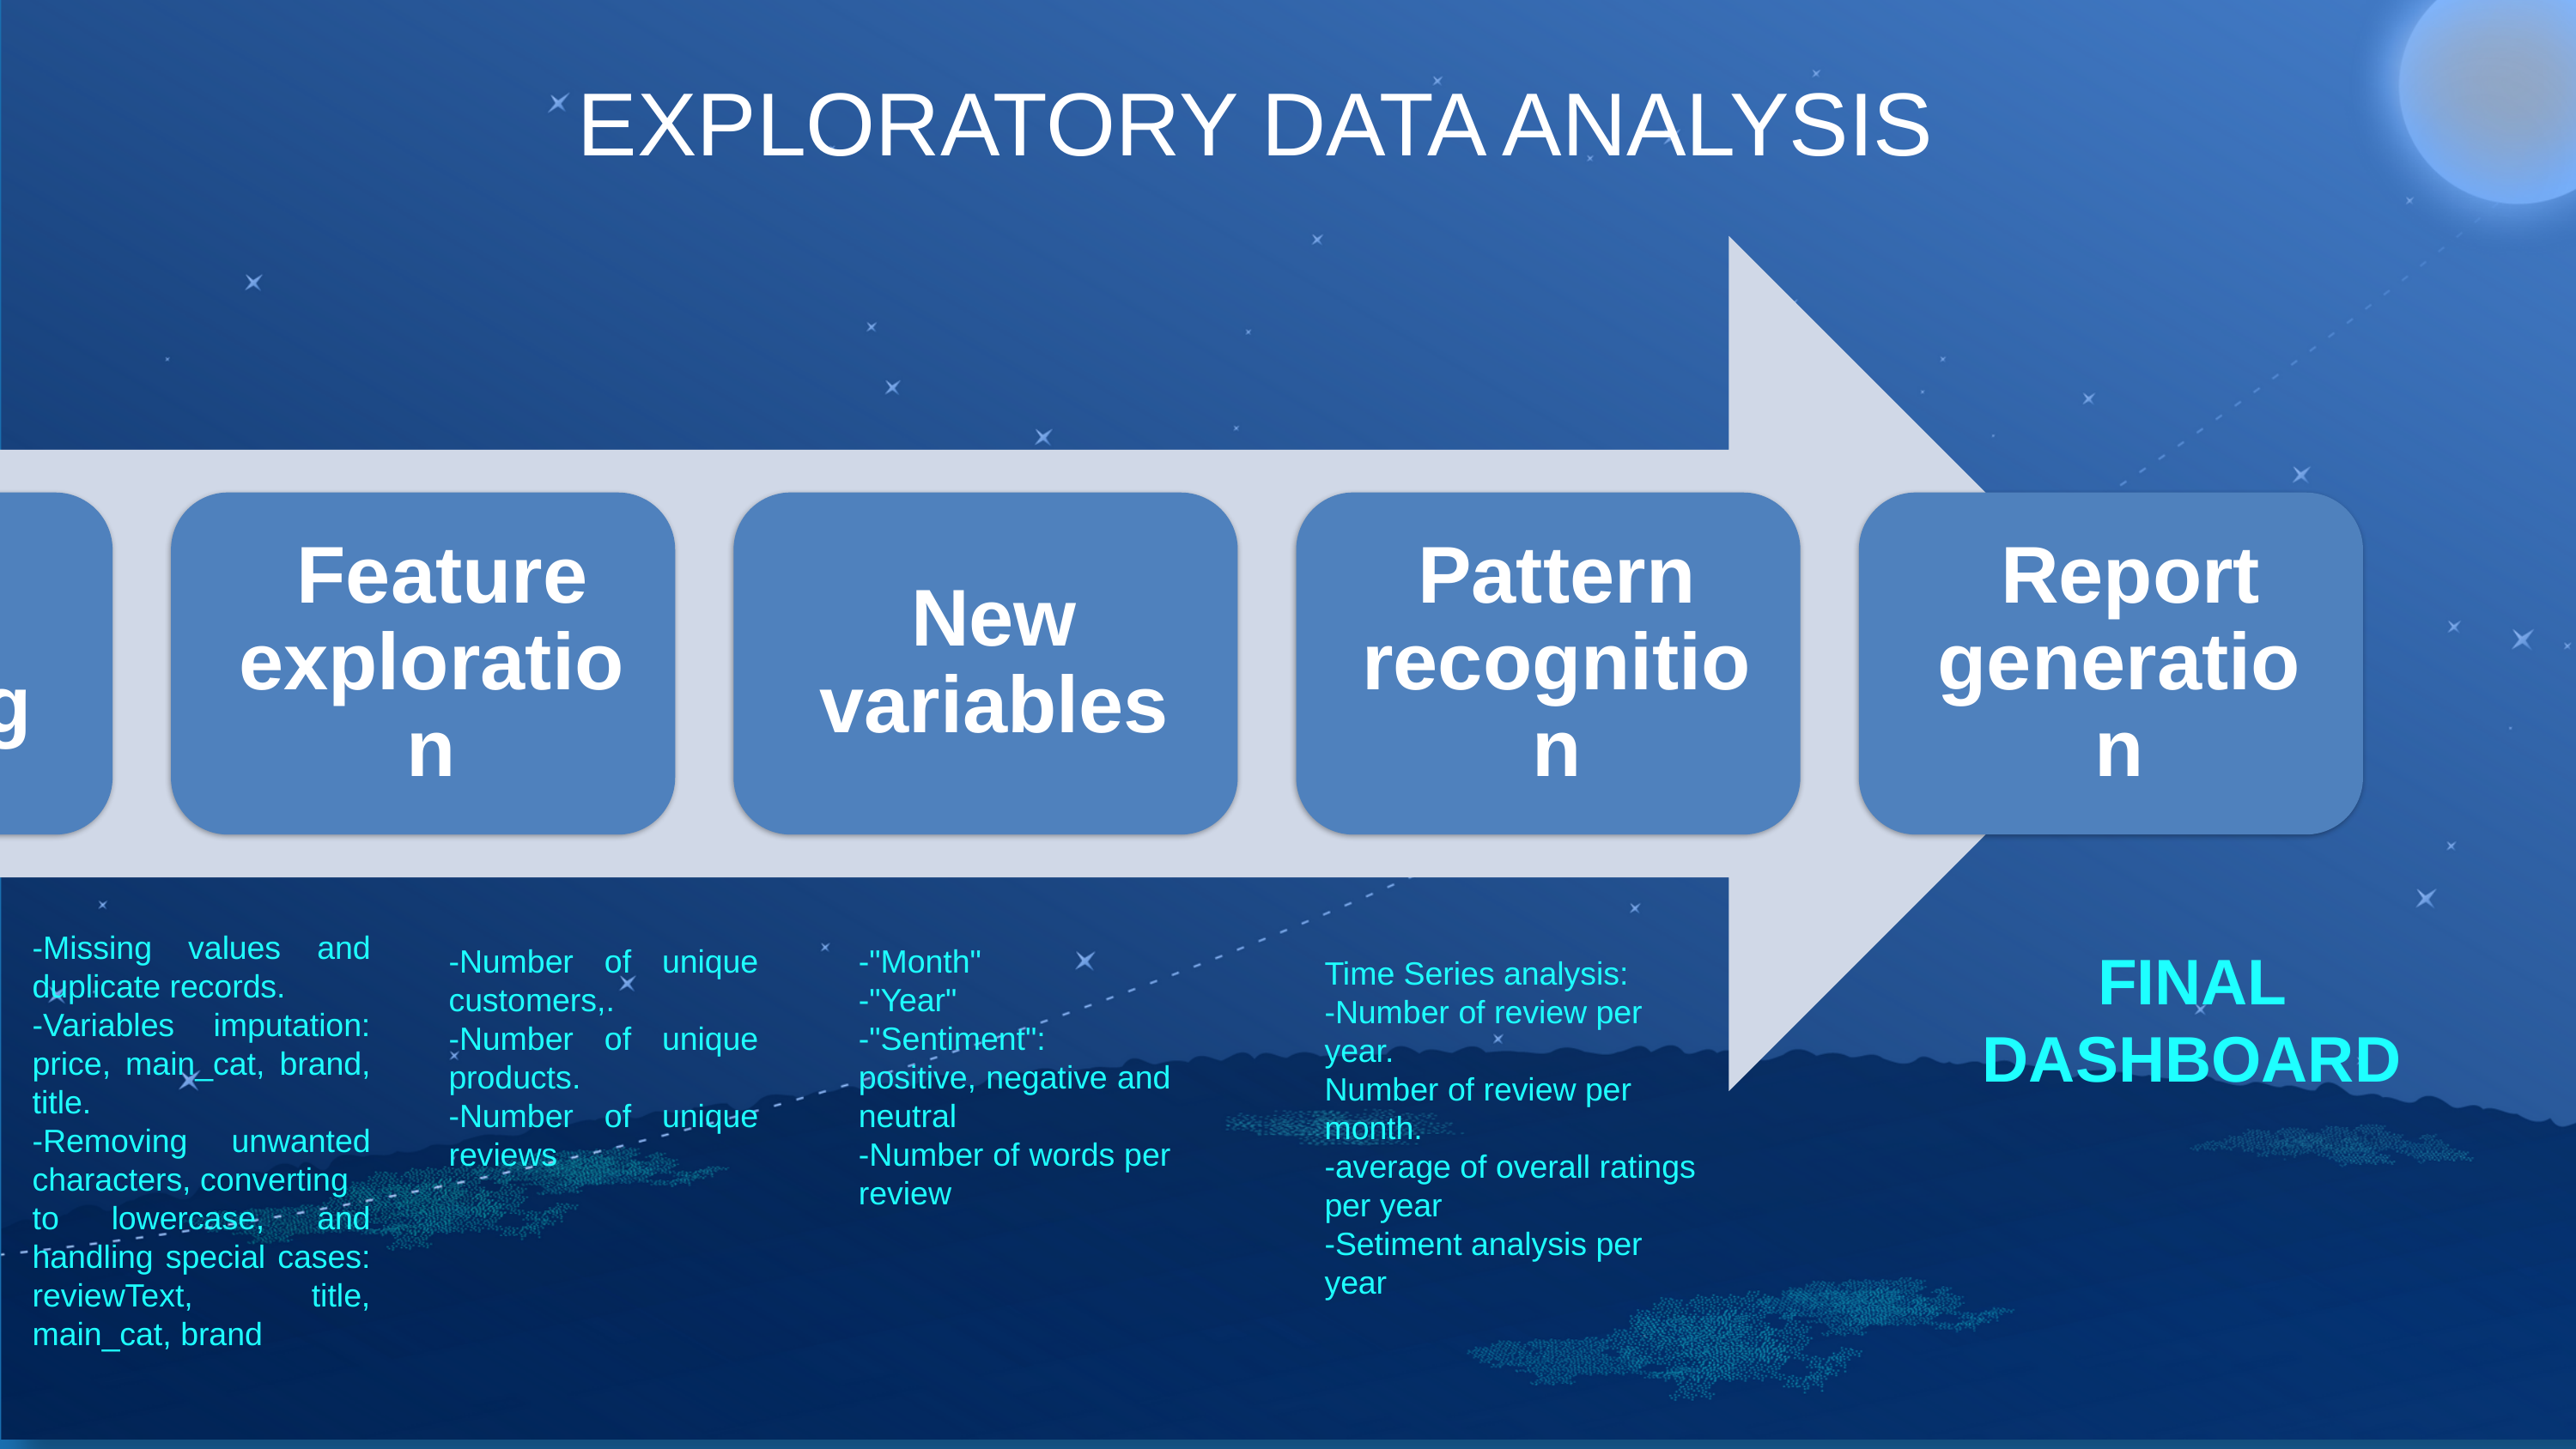

EXPLORATORY DATA ANALYSIS
Data cleaning
 Feature exploration
New variables
Pattern recognition
 Report generation
-Missing values and duplicate records.
-Variables imputation: price, main_cat, brand, title.
-Removing unwanted characters, converting to lowercase, and handling special cases: reviewText, title, main_cat, brand

FINAL
DASHBOARD

-"Month"
-"Year"
-"Sentiment": positive, negative and neutral
-Number of words per review
-Number of unique customers,.
-Number of unique products.
-Number of unique reviews
Time Series analysis:
-Number of review per year.
Number of review per month.
-average of overall ratings per year
-Setiment analysis per year